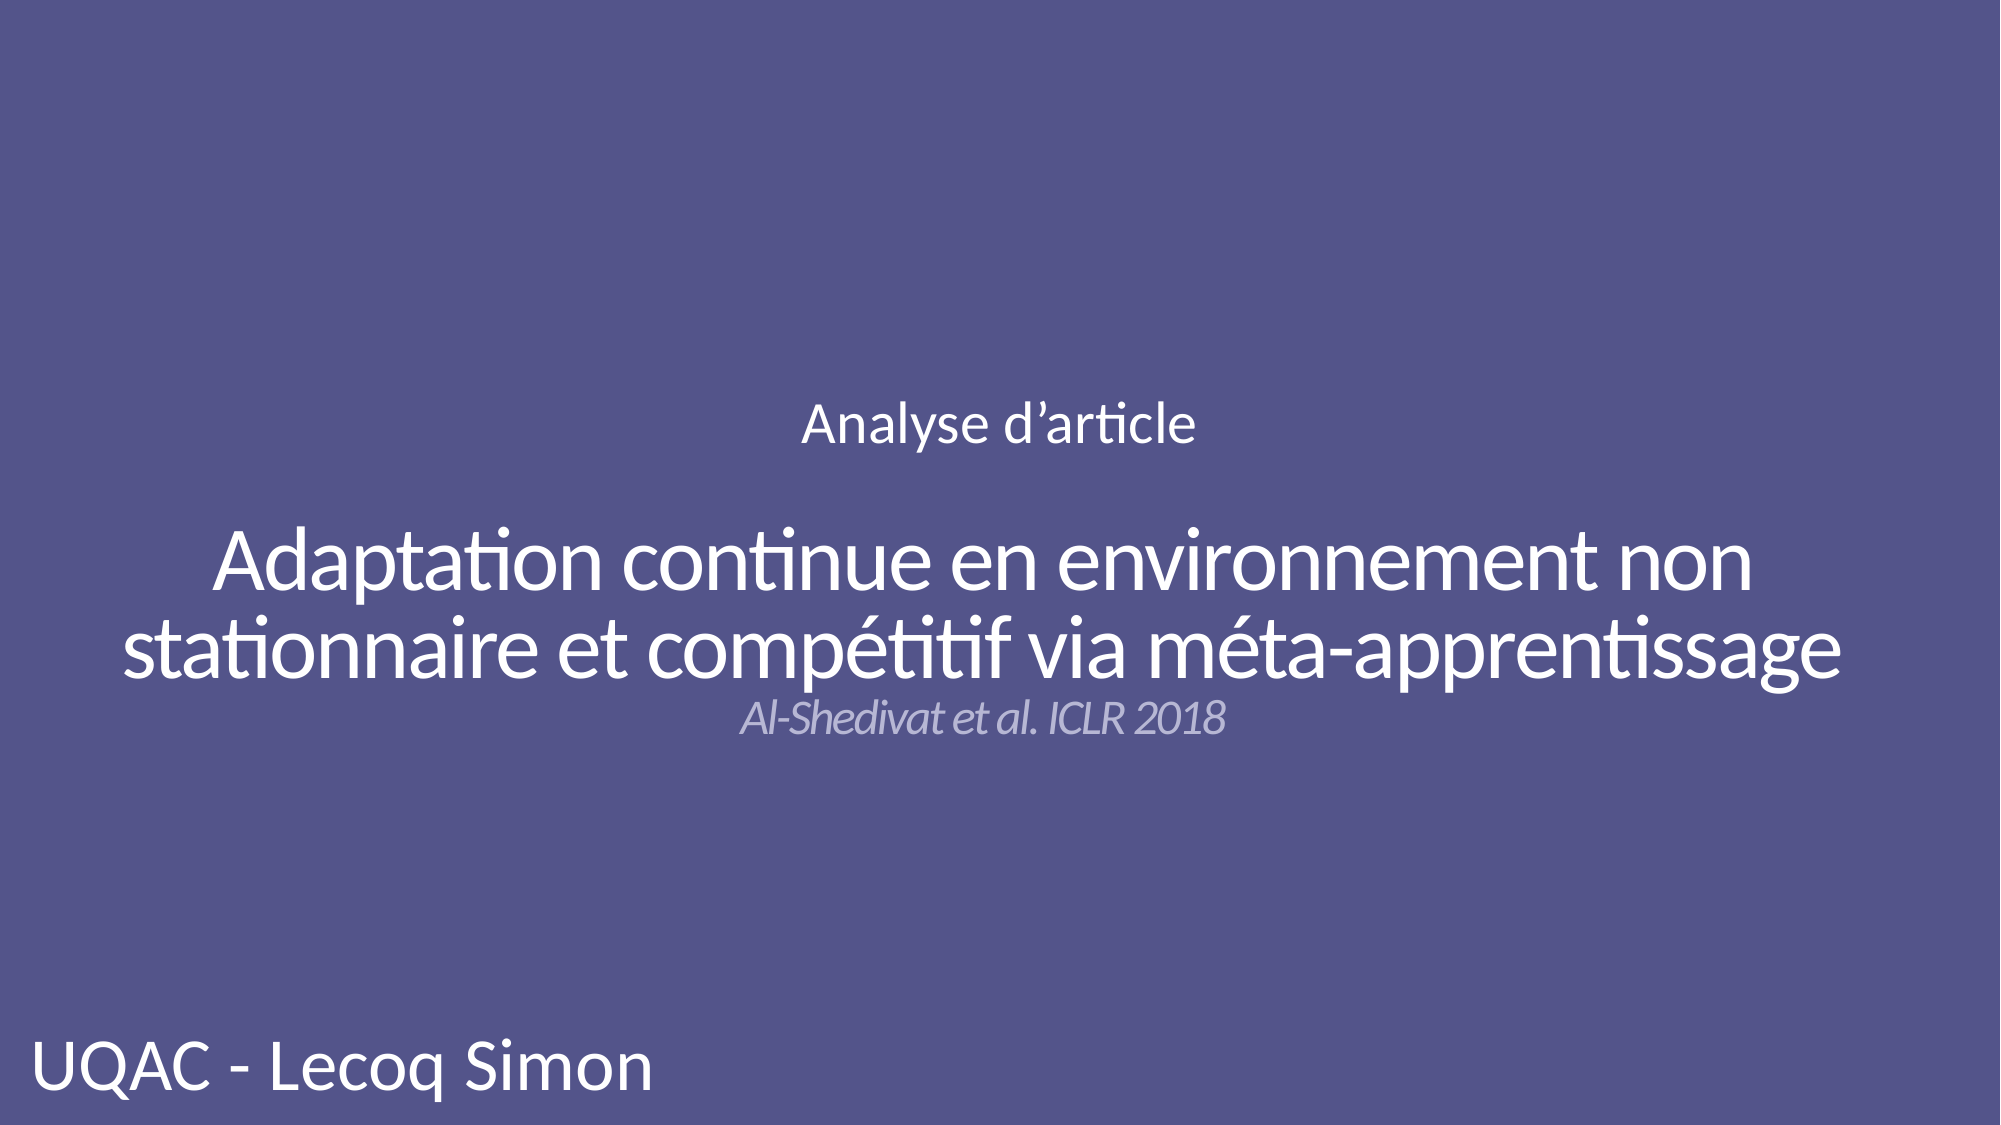

Analyse d’article
# Adaptation continue en environnement non stationnaire et compétitif via méta-apprentissage Al-Shedivat et al. ICLR 2018
UQAC - Lecoq Simon